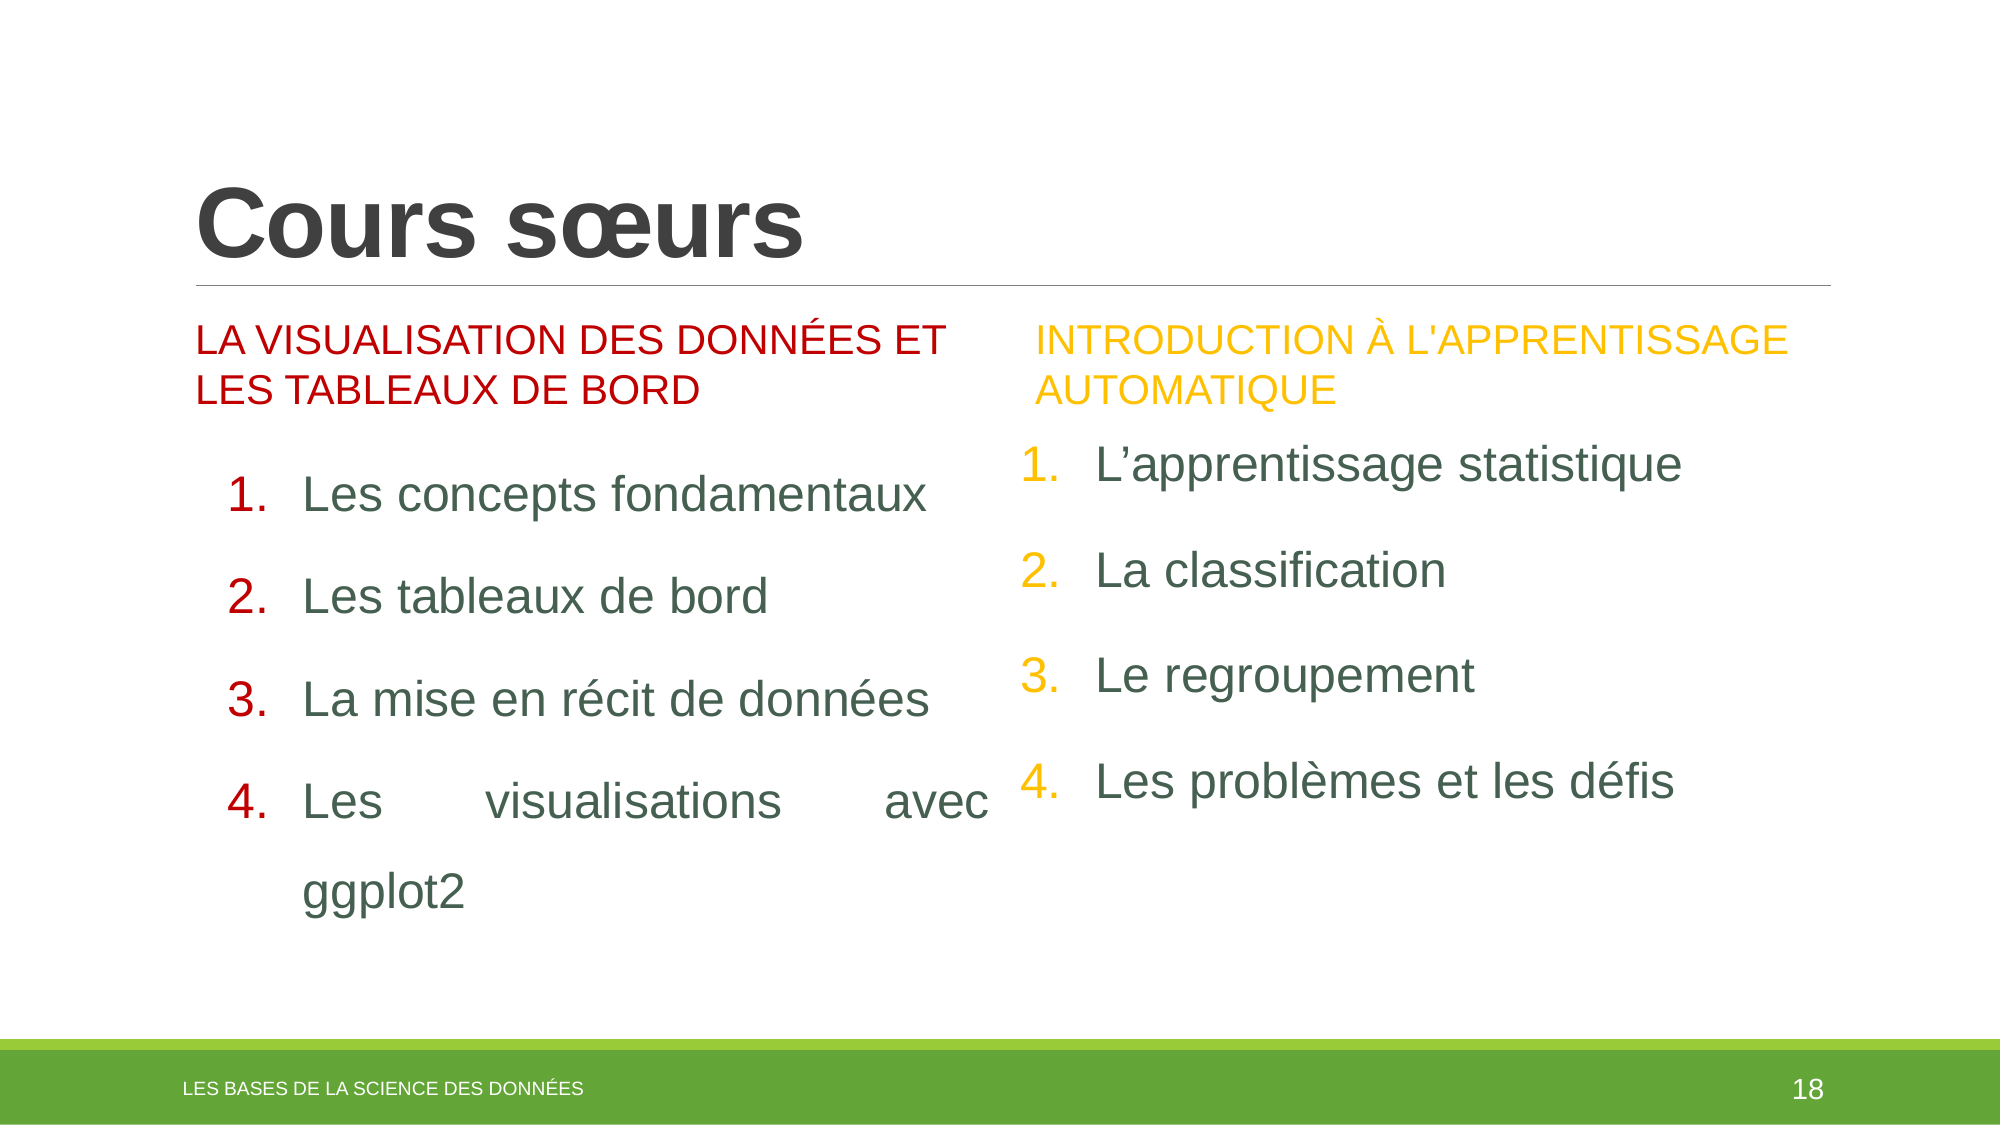

# Cours sœurs
LA Visualisation des données et LES tableaux de bord
Introduction à l'apprentissage automatique
Les concepts fondamentaux
Les tableaux de bord
La mise en récit de données
Les visualisations avec ggplot2
L’apprentissage statistique
La classification
Le regroupement
Les problèmes et les défis
LES BASES DE LA SCIENCE DES DONNÉES
18